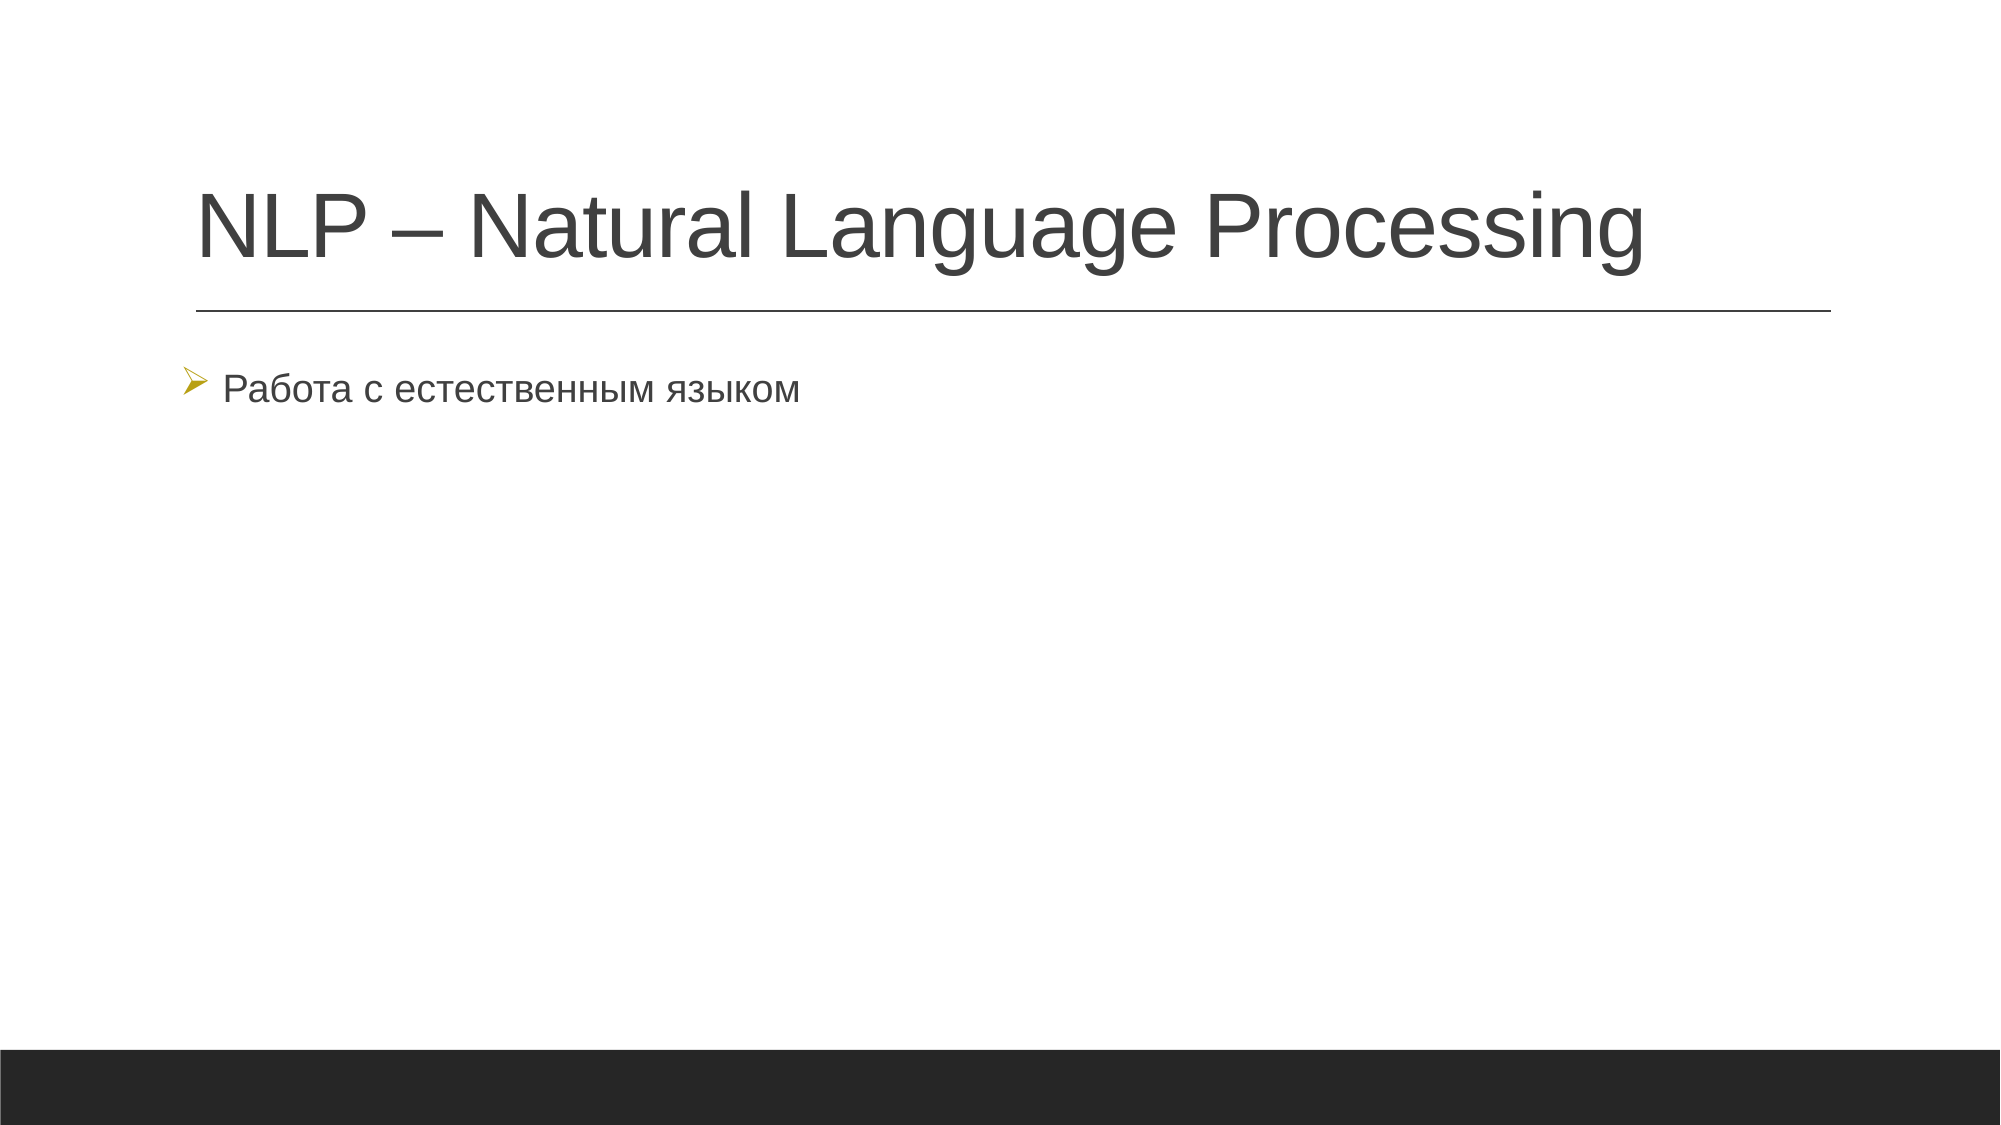

# NLP – Natural Language Processing
 Работа с естественным языком